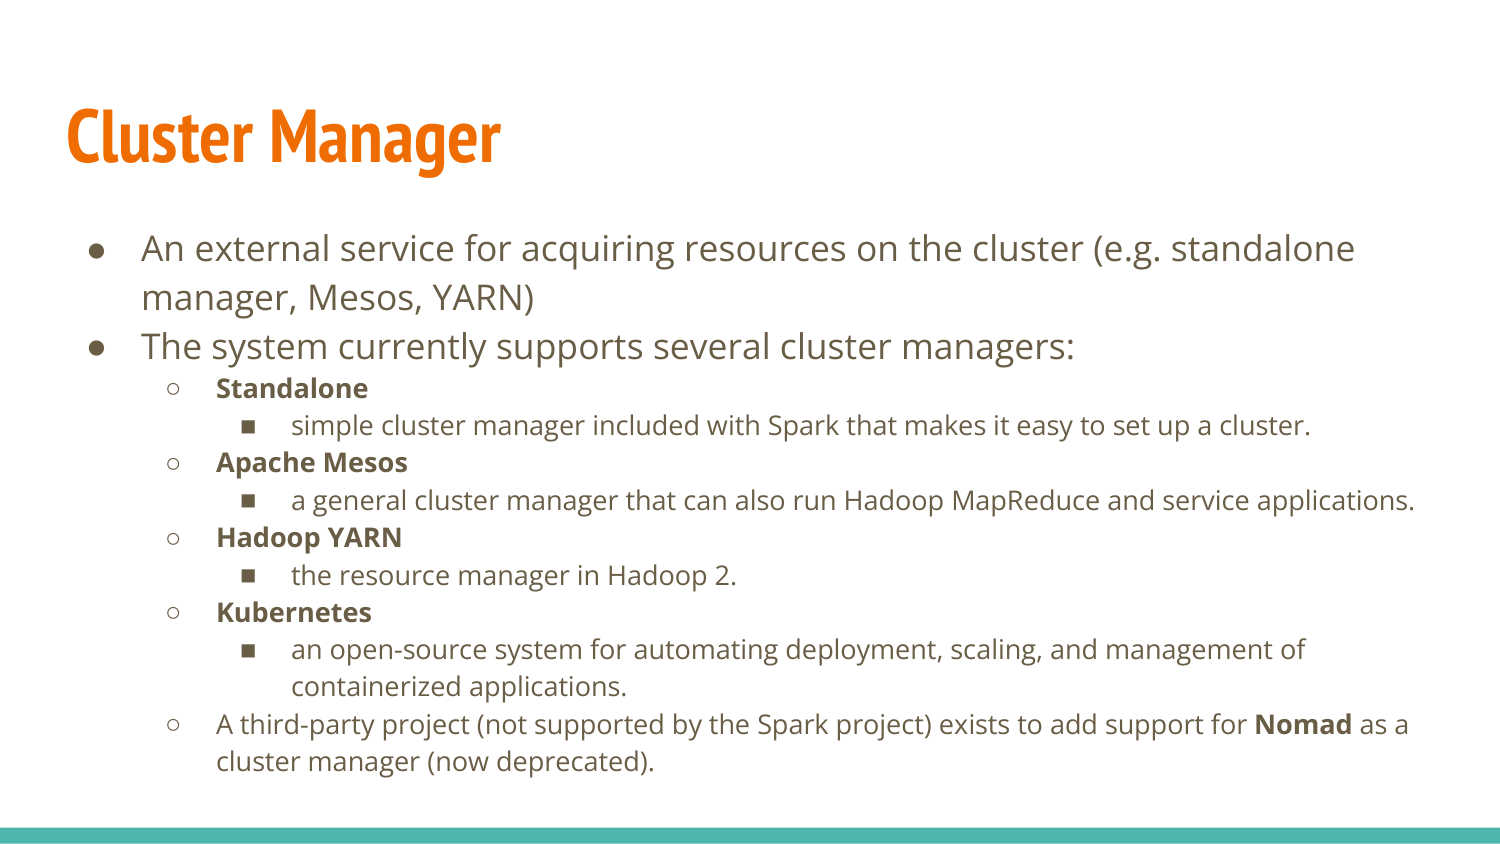

# Cluster Manager
An external service for acquiring resources on the cluster (e.g. standalone manager, Mesos, YARN)
The system currently supports several cluster managers:
Standalone
simple cluster manager included with Spark that makes it easy to set up a cluster.
Apache Mesos
a general cluster manager that can also run Hadoop MapReduce and service applications.
Hadoop YARN
the resource manager in Hadoop 2.
Kubernetes
an open-source system for automating deployment, scaling, and management of containerized applications.
A third-party project (not supported by the Spark project) exists to add support for Nomad as a cluster manager (now deprecated).